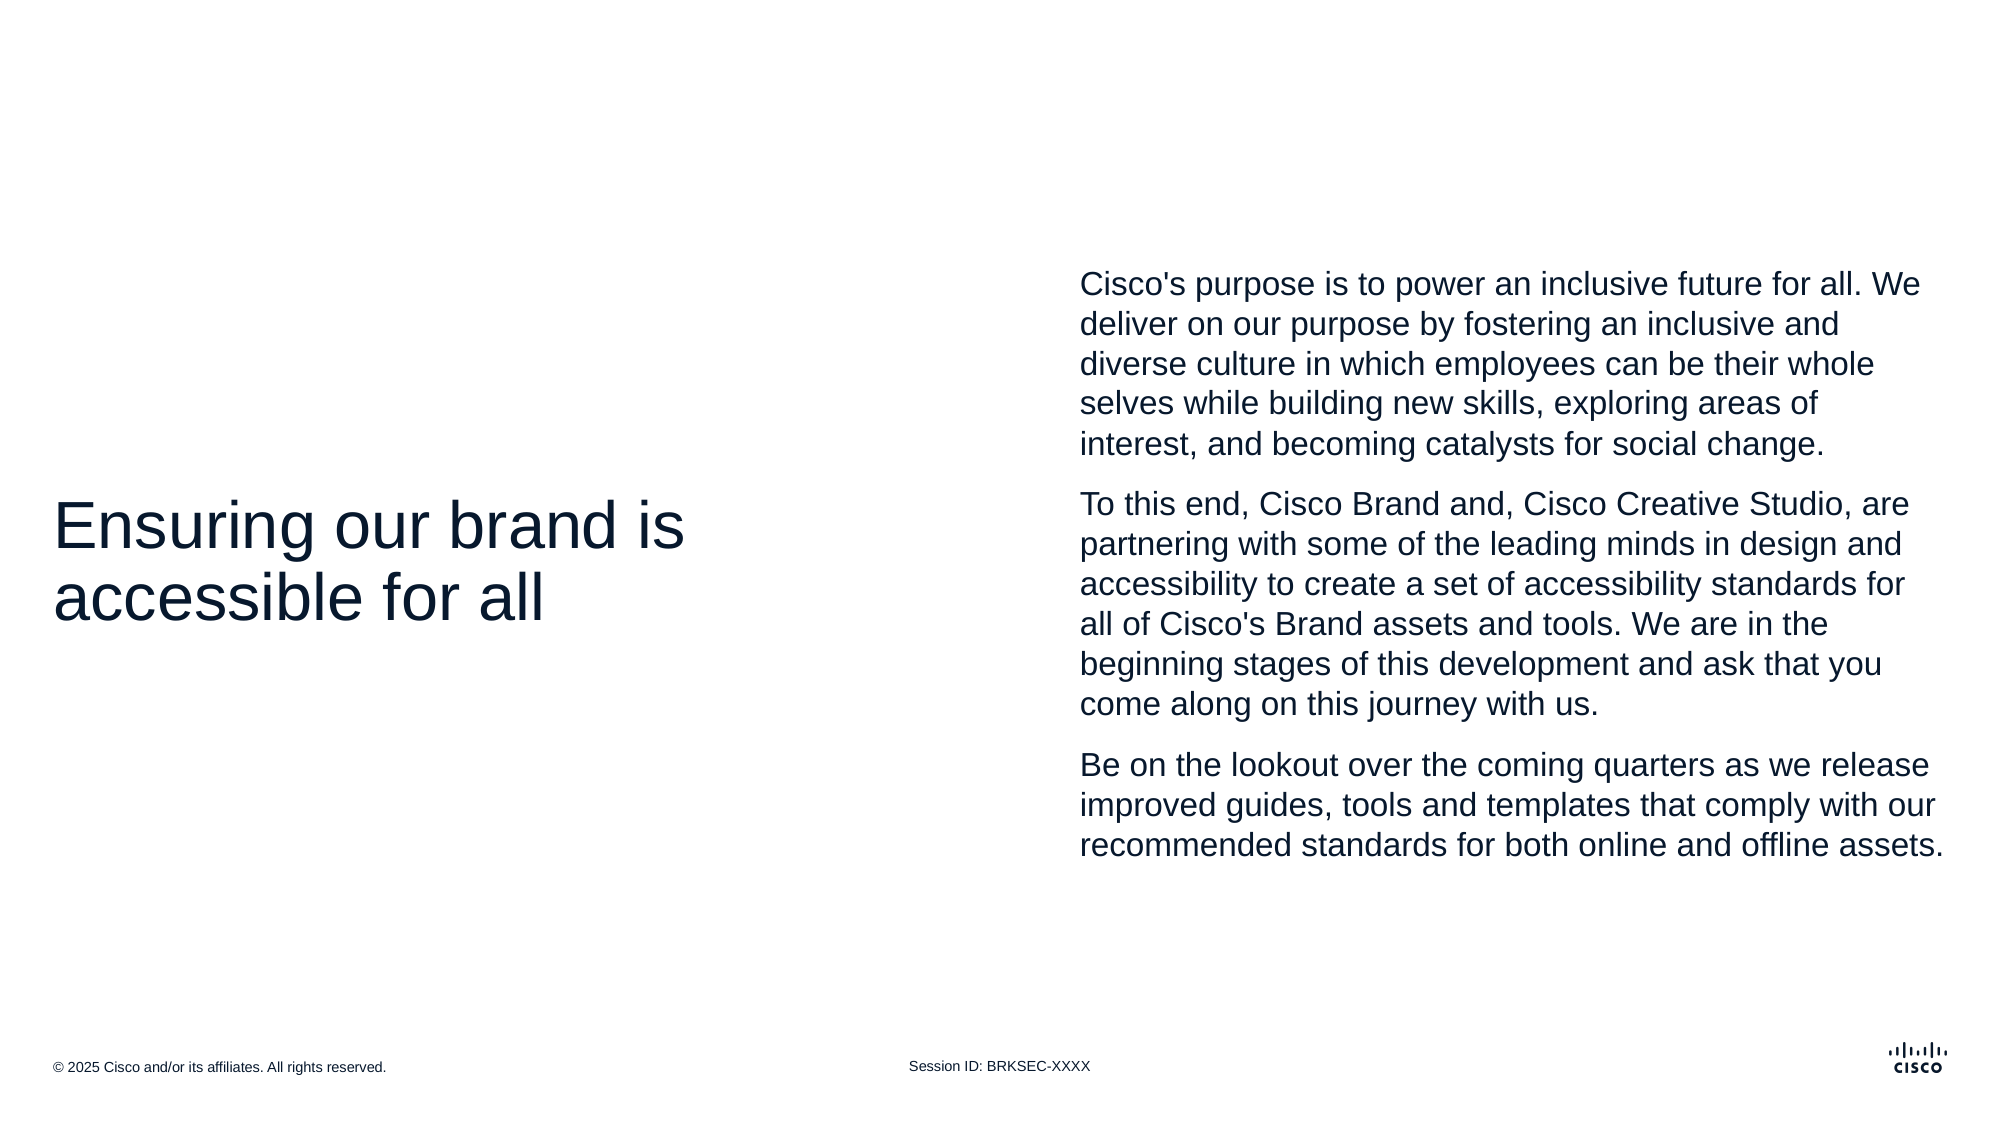

Cisco's purpose is to power an inclusive future for all. We deliver on our purpose by fostering an inclusive and diverse culture in which employees can be their whole selves while building new skills, exploring areas of interest, and becoming catalysts for social change.
To this end, Cisco Brand and, Cisco Creative Studio, are partnering with some of the leading minds in design and accessibility to create a set of accessibility standards for all of Cisco's Brand assets and tools. We are in the beginning stages of this development and ask that you come along on this journey with us.
Be on the lookout over the coming quarters as we release improved guides, tools and templates that comply with our recommended standards for both online and offline assets.
# Ensuring our brand is accessible for all
Session ID: BRKSEC-XXXX